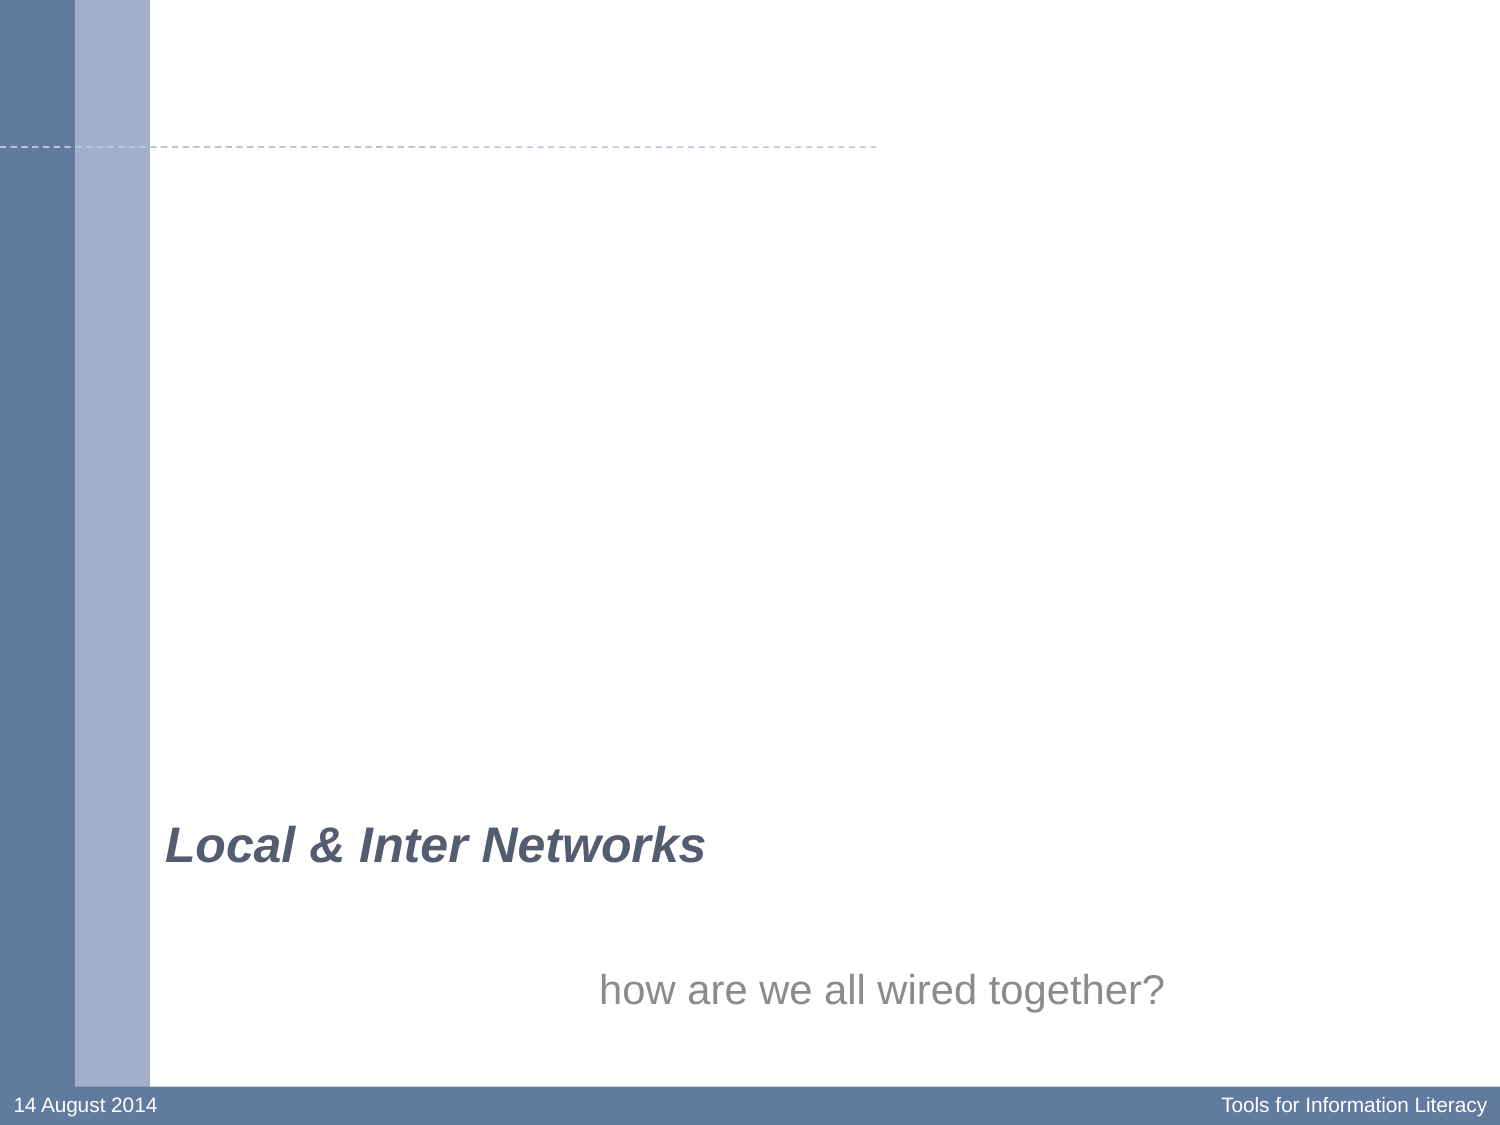

# Local & Inter Networks
how are we all wired together?